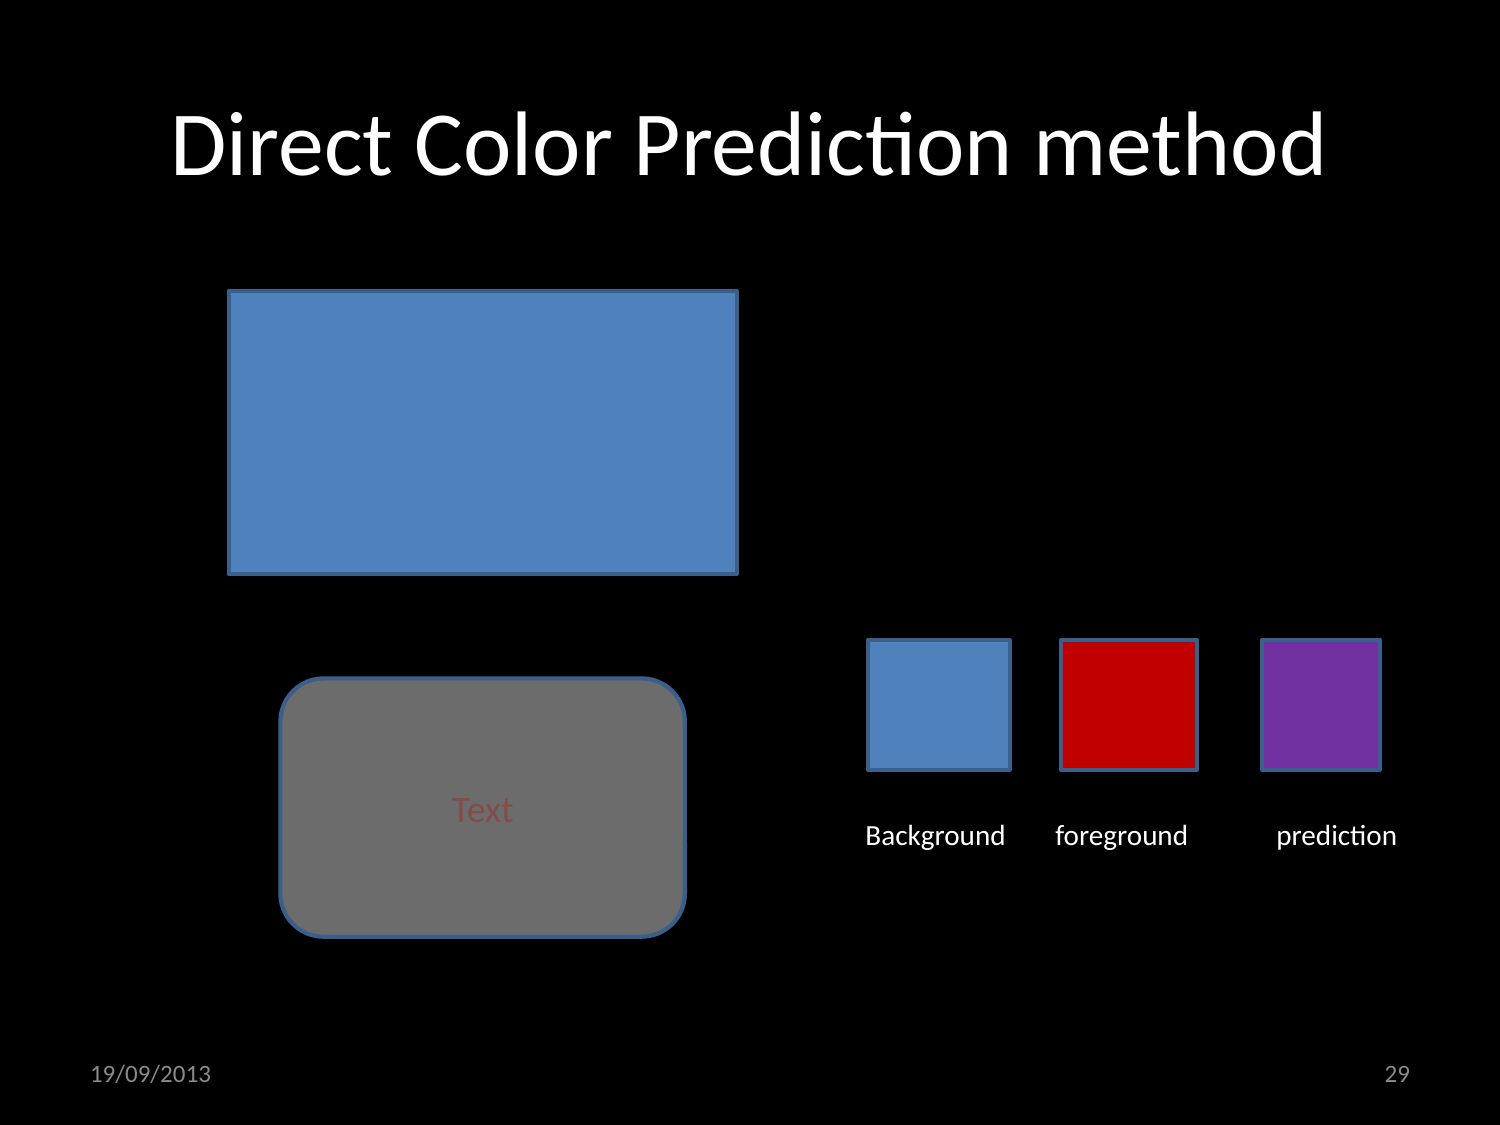

# Direct Color Prediction method

Text
 Background
 foreground
prediction
19/09/2013
29